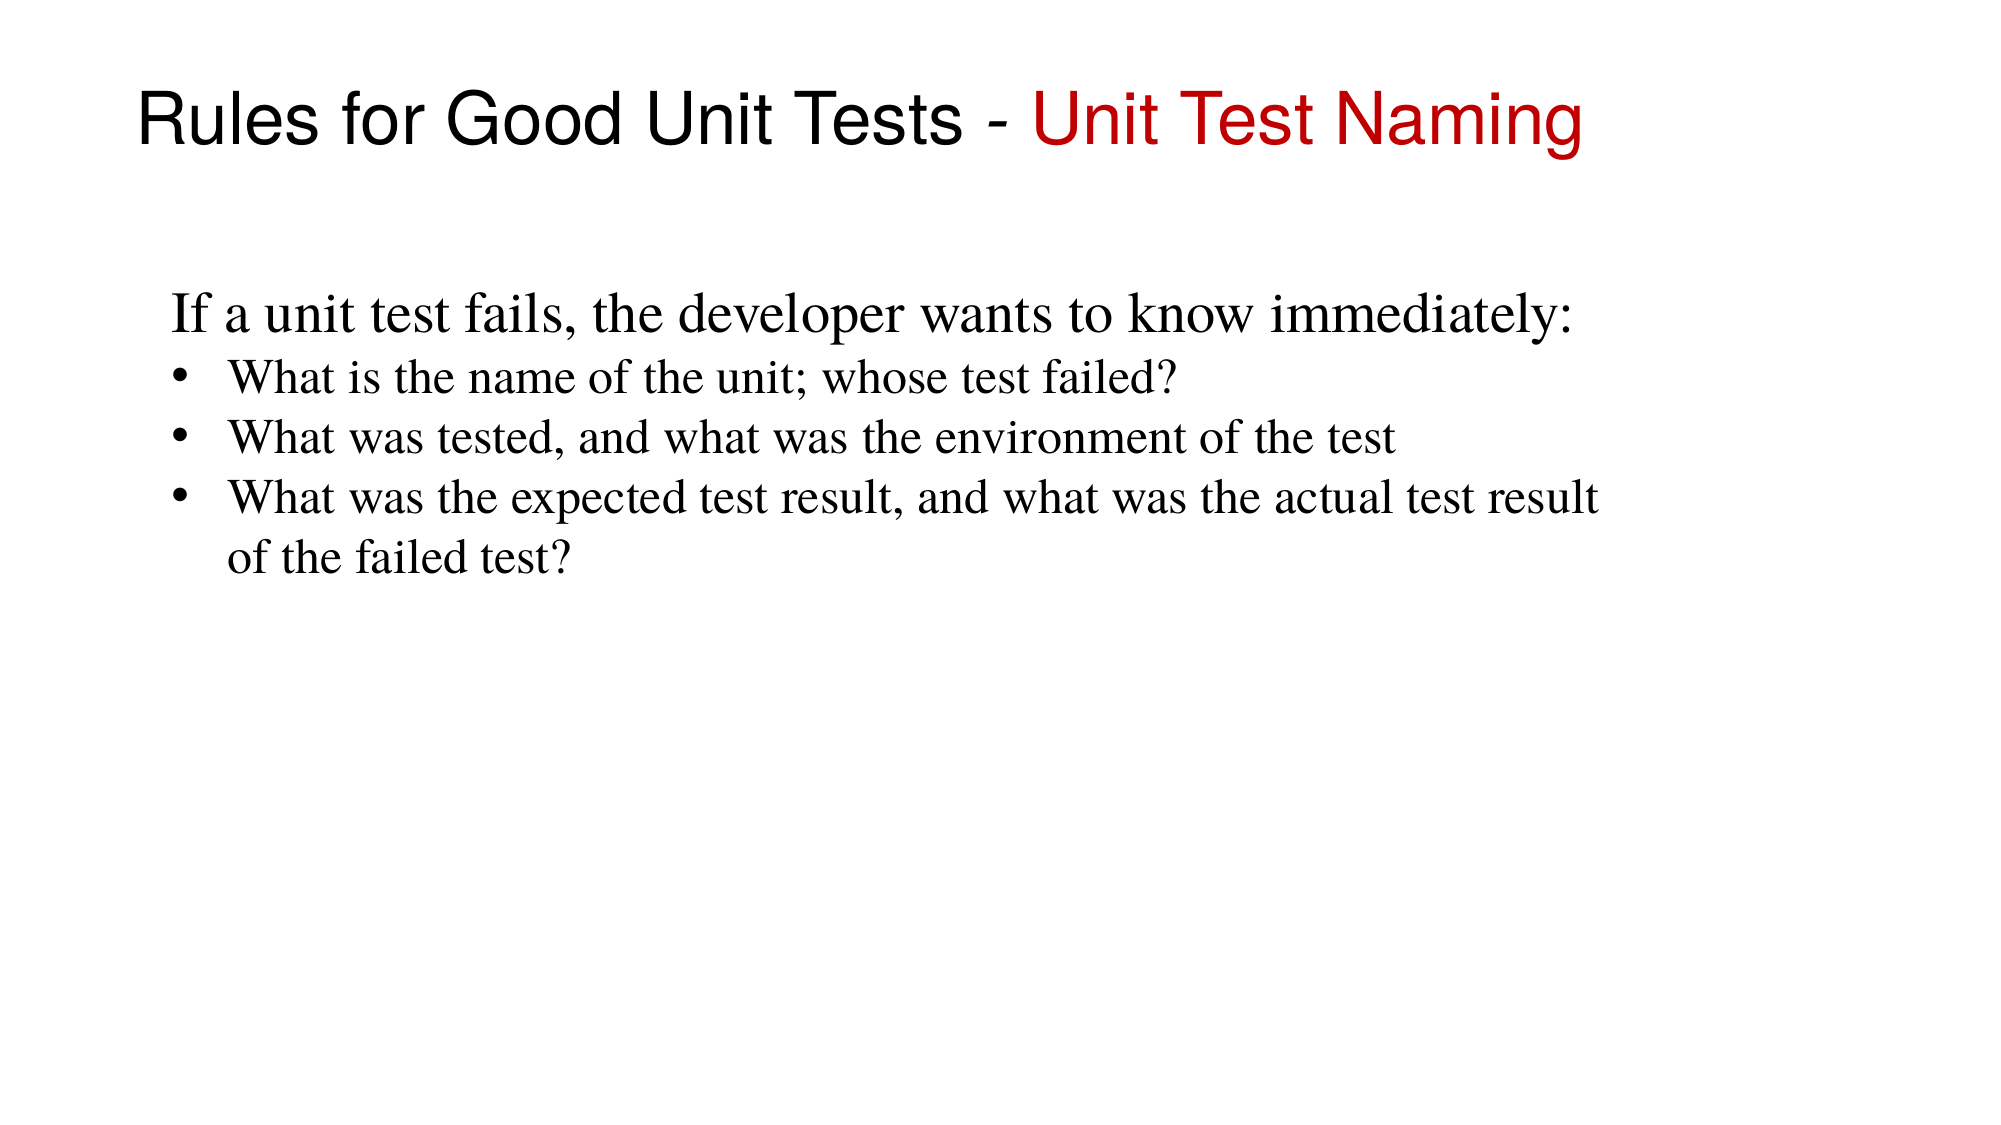

# Rules for Good Unit Tests - Unit Test Naming
If a unit test fails, the developer wants to know immediately:
What is the name of the unit; whose test failed?
What was tested, and what was the environment of the test
What was the expected test result, and what was the actual test result of the failed test?